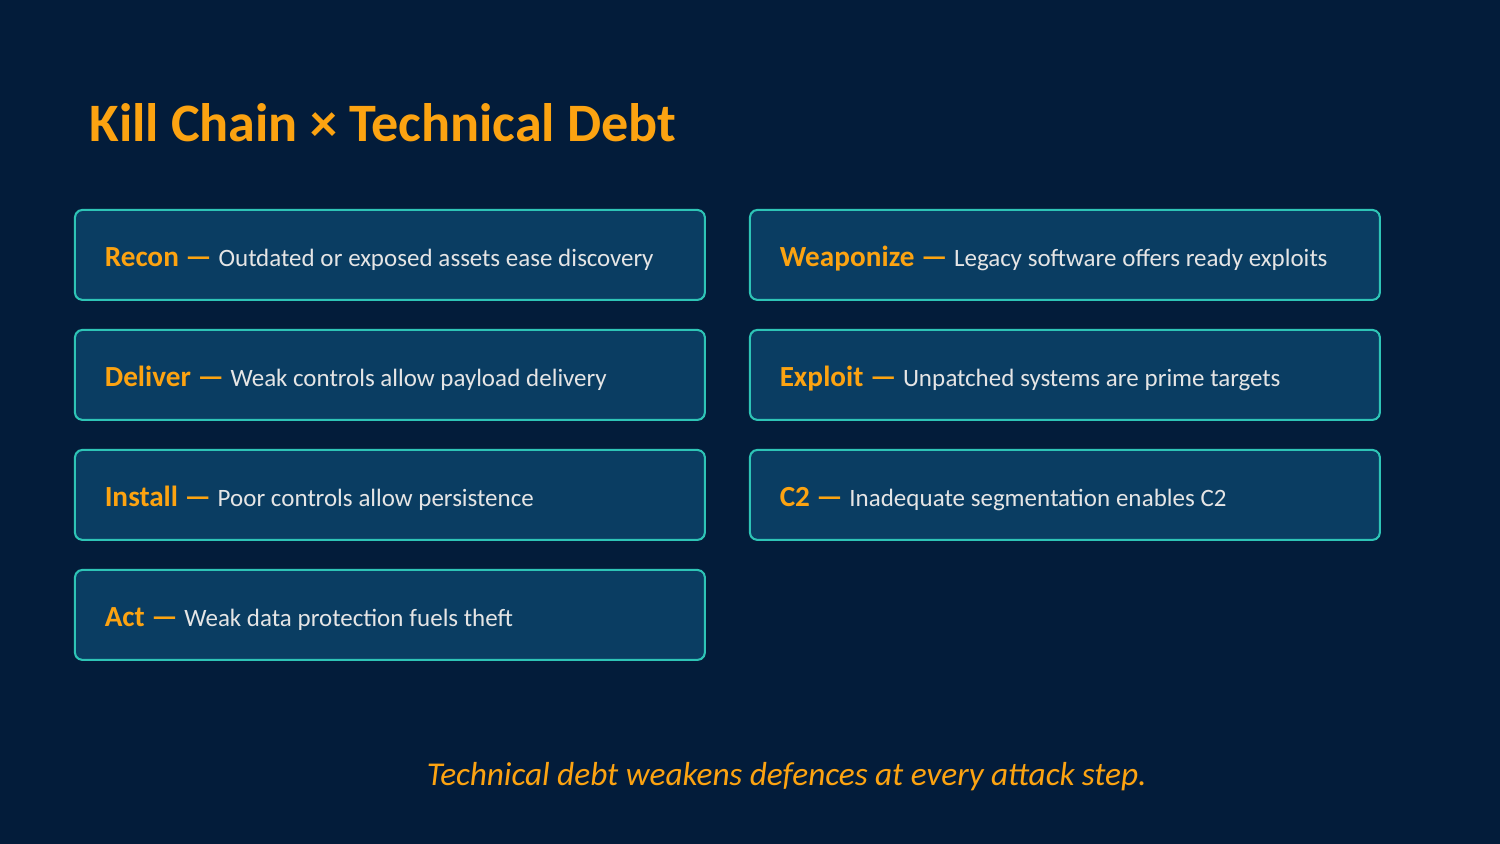

Kill Chain × Technical Debt

Recon — Outdated or exposed assets ease discovery
Weaponize — Legacy software offers ready exploits

Deliver — Weak controls allow payload delivery
Exploit — Unpatched systems are prime targets

Install — Poor controls allow persistence
C2 — Inadequate segmentation enables C2

Act — Weak data protection fuels theft
Technical debt weakens defences at every attack step.